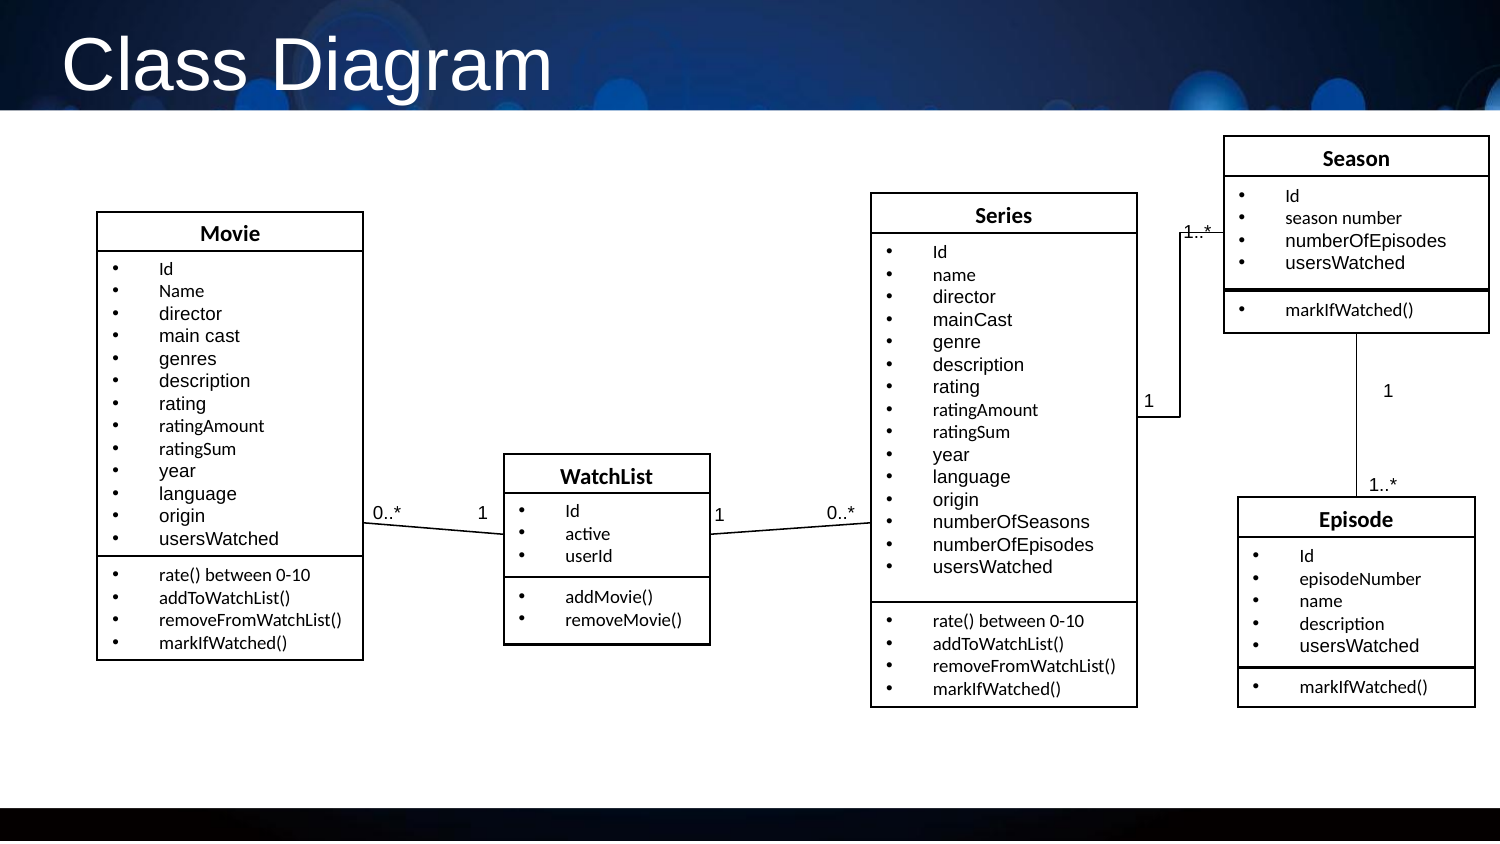

Class Diagram
Season
Id
season number
numberOfEpisodes
usersWatched
Series
Movie
1..*
Id
name
director
mainCast
genre
description
rating
ratingAmount
ratingSum
year
language
origin
numberOfSeasons
numberOfEpisodes
usersWatched

Id
Name
director
main cast
genres
description
rating
ratingAmount
ratingSum
year
language
origin
usersWatched

markIfWatched()
1
1
WatchList
1..*
Id
active
userId

0..*
0..*
1
1
Episode
Id
episodeNumber
name
description
usersWatched
rate() between 0-10
addToWatchList()
removeFromWatchList()
markIfWatched()
addMovie()
removeMovie()
rate() between 0-10
addToWatchList()
removeFromWatchList()
markIfWatched()
markIfWatched()